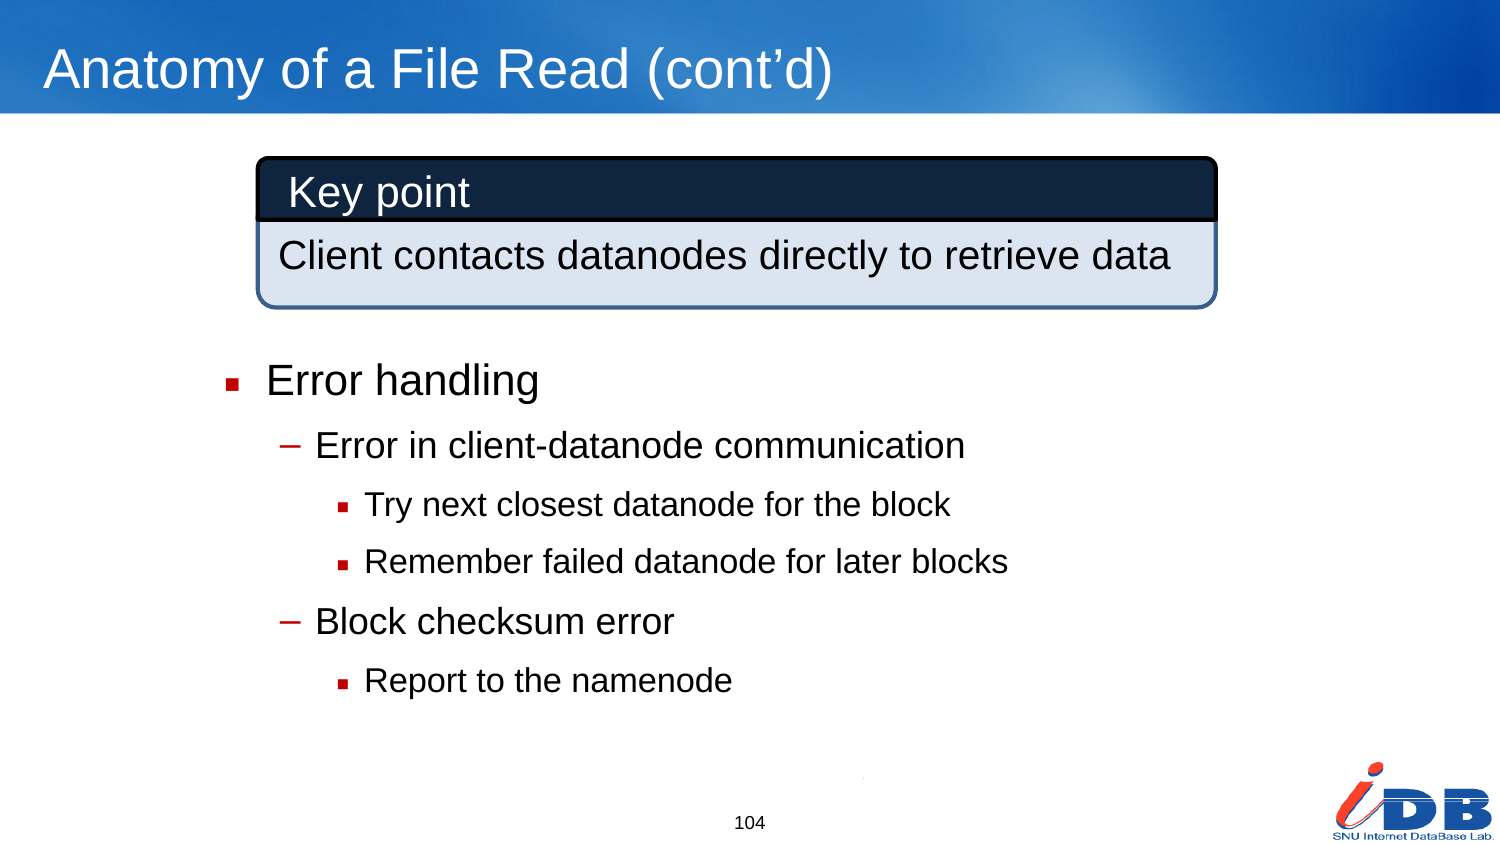

# Anatomy of a File Read (cont’d)

Error handling
Error in client-datanode communication
Try next closest datanode for the block
Remember failed datanode for later blocks
Block checksum error
Report to the namenode

 Key point
Client contacts datanodes directly to retrieve data
104